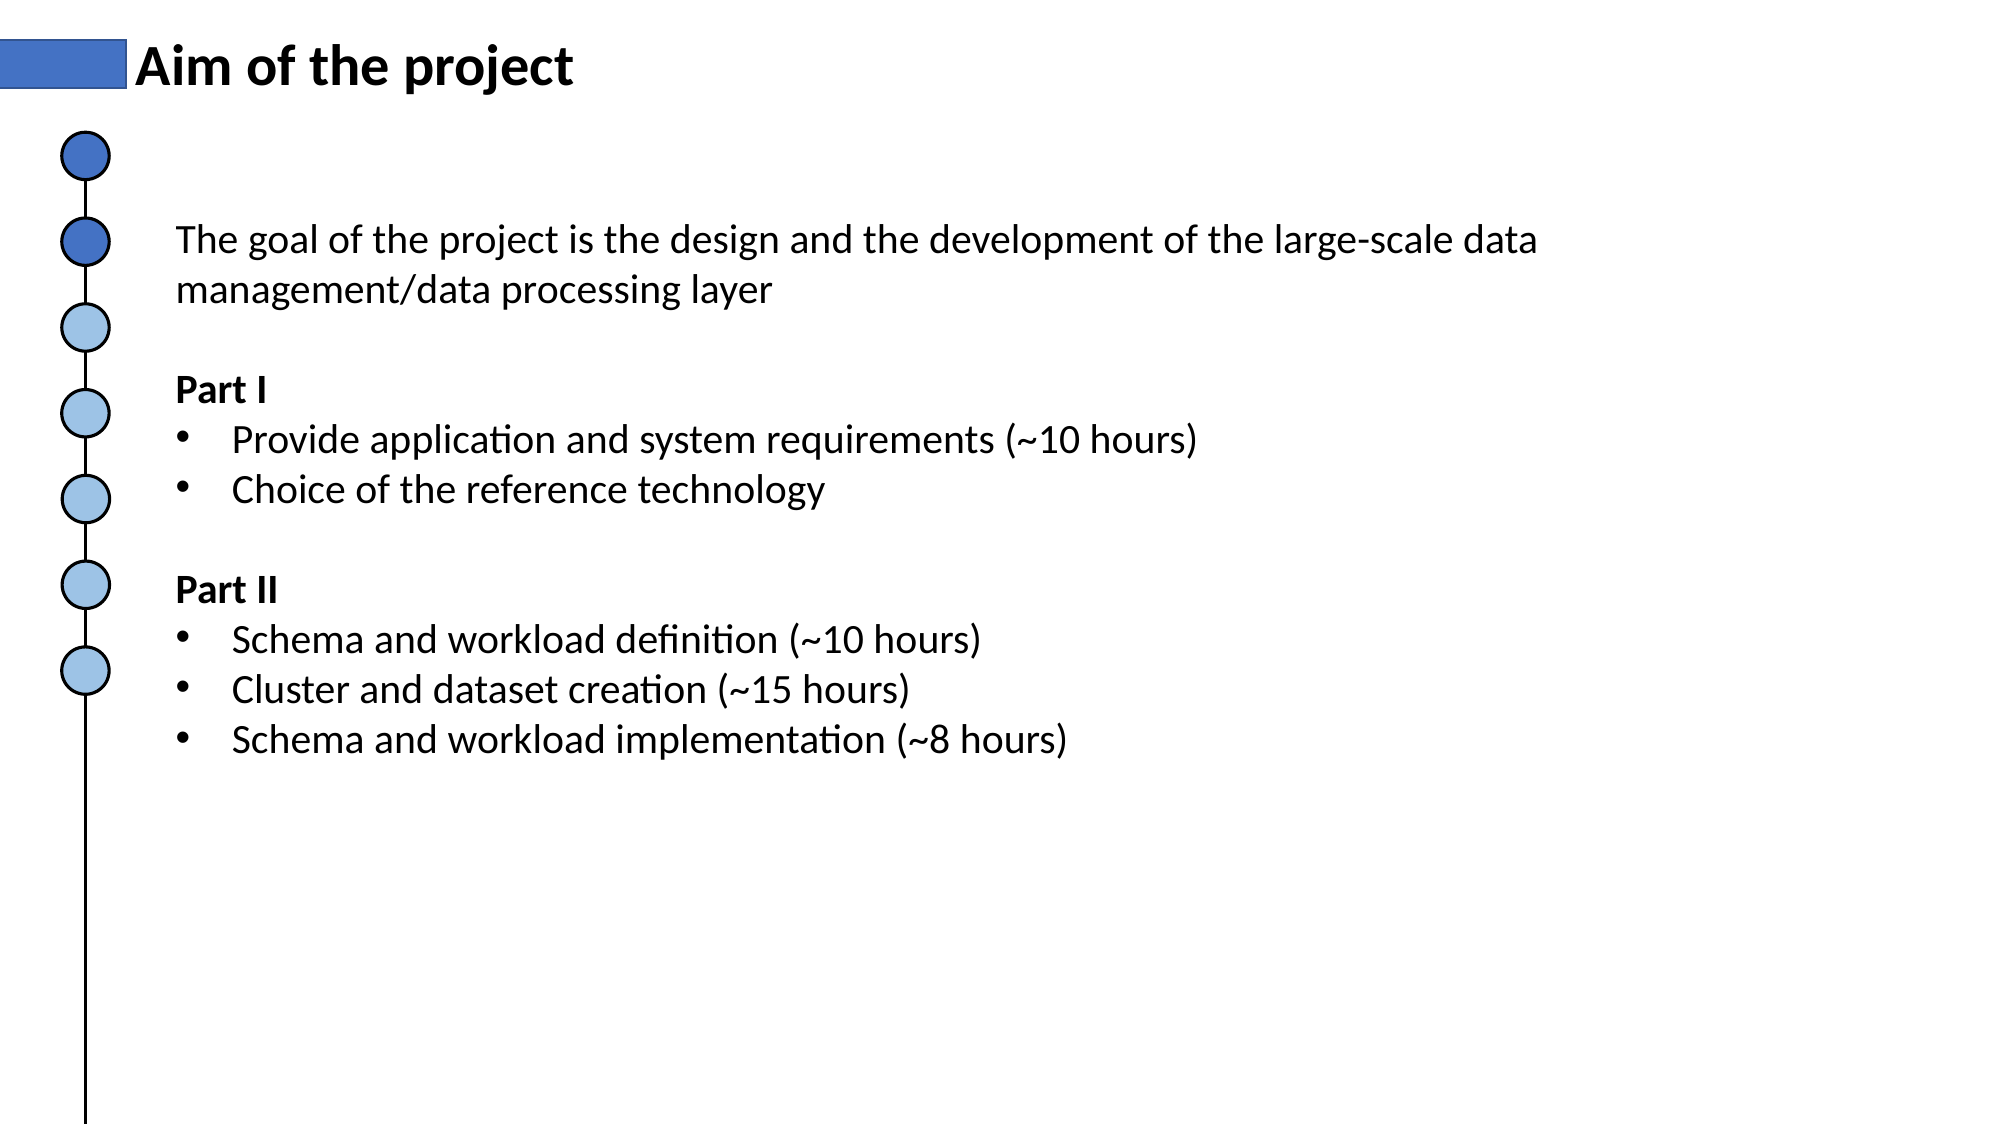

Aim of the project

The goal of the project is the design and the development of the large-scale data management/data processing layer

Part I
Provide application and system requirements (~10 hours)
Choice of the reference technology

Part II
Schema and workload definition (~10 hours)
Cluster and dataset creation (~15 hours)
Schema and workload implementation (~8 hours)